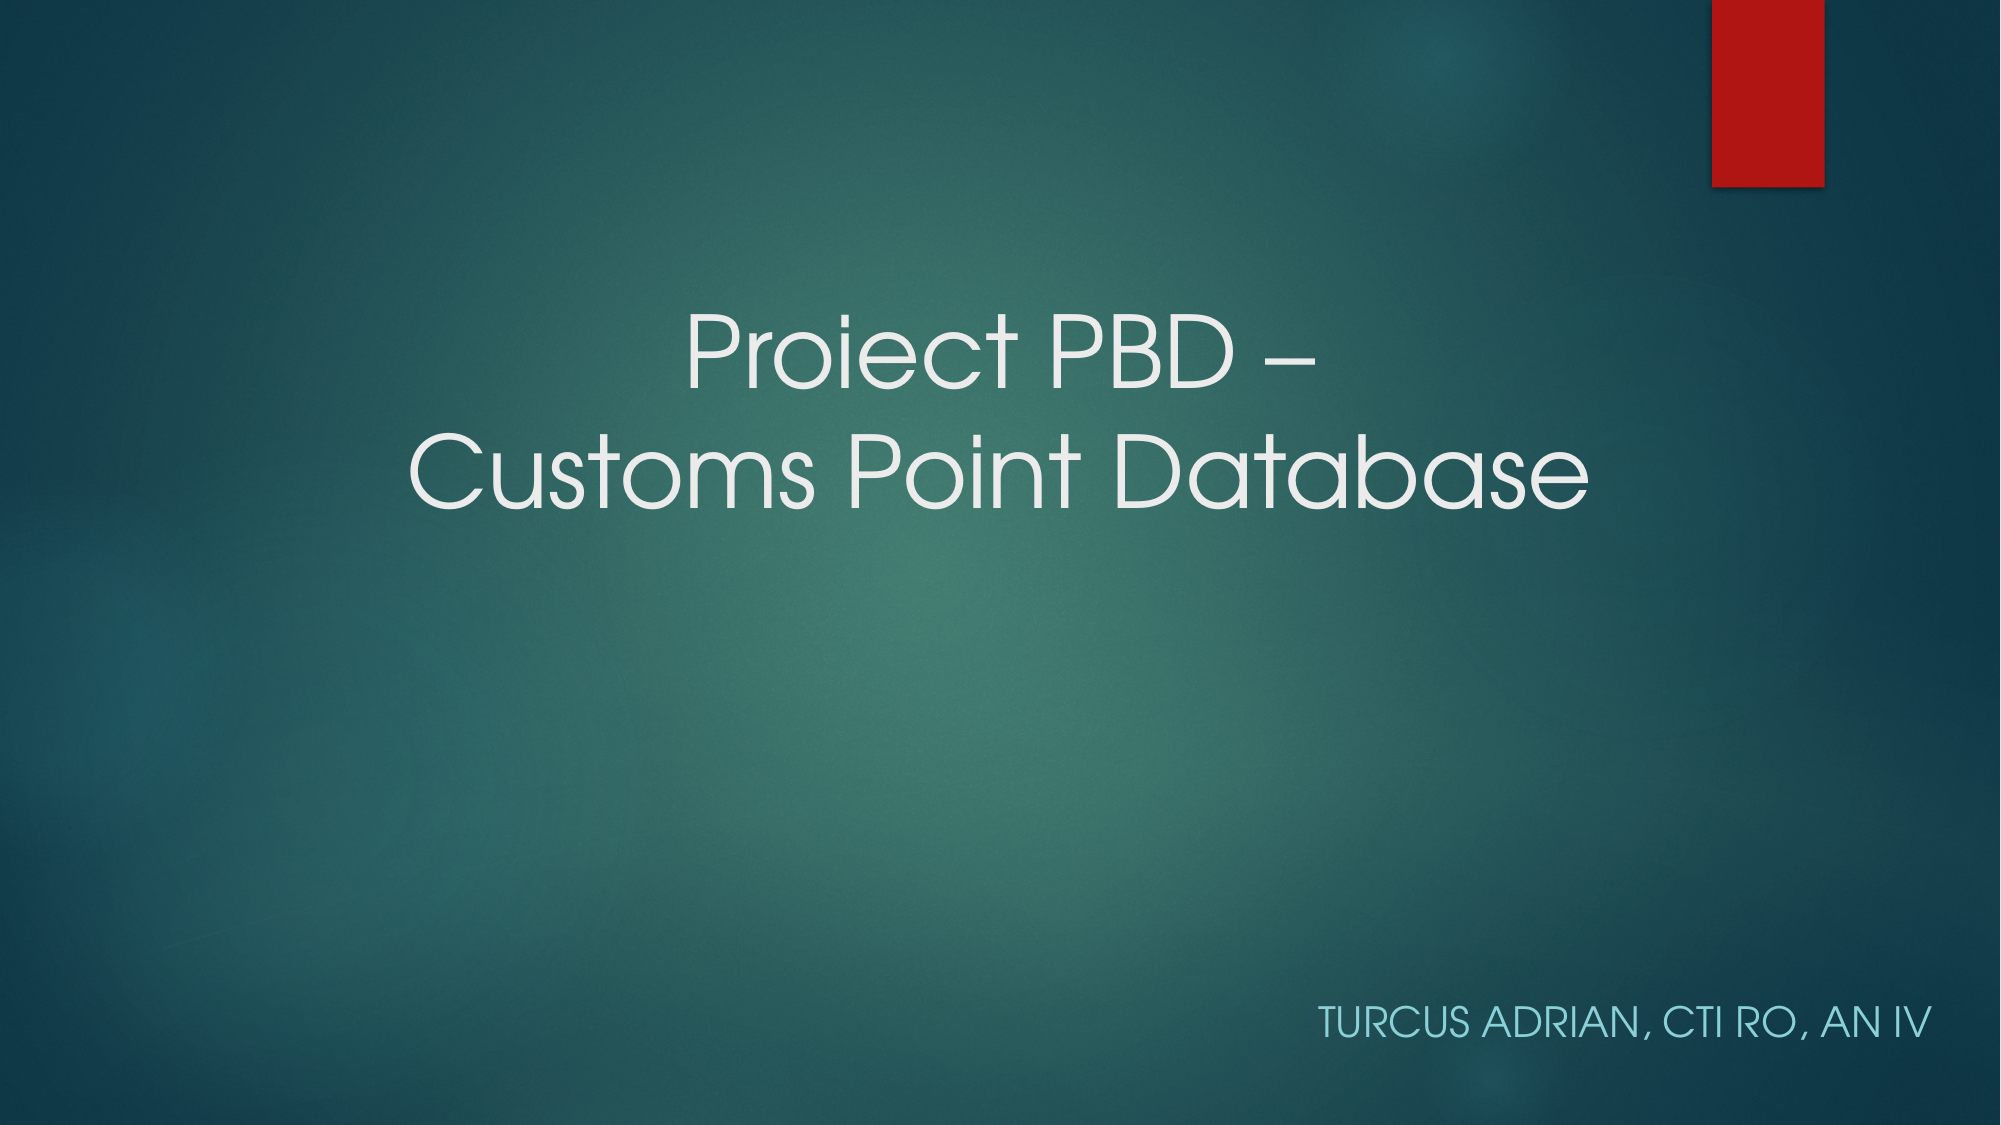

# Proiect PBD – Customs Point Database
TurcuS adrian, Cti ro, an IV